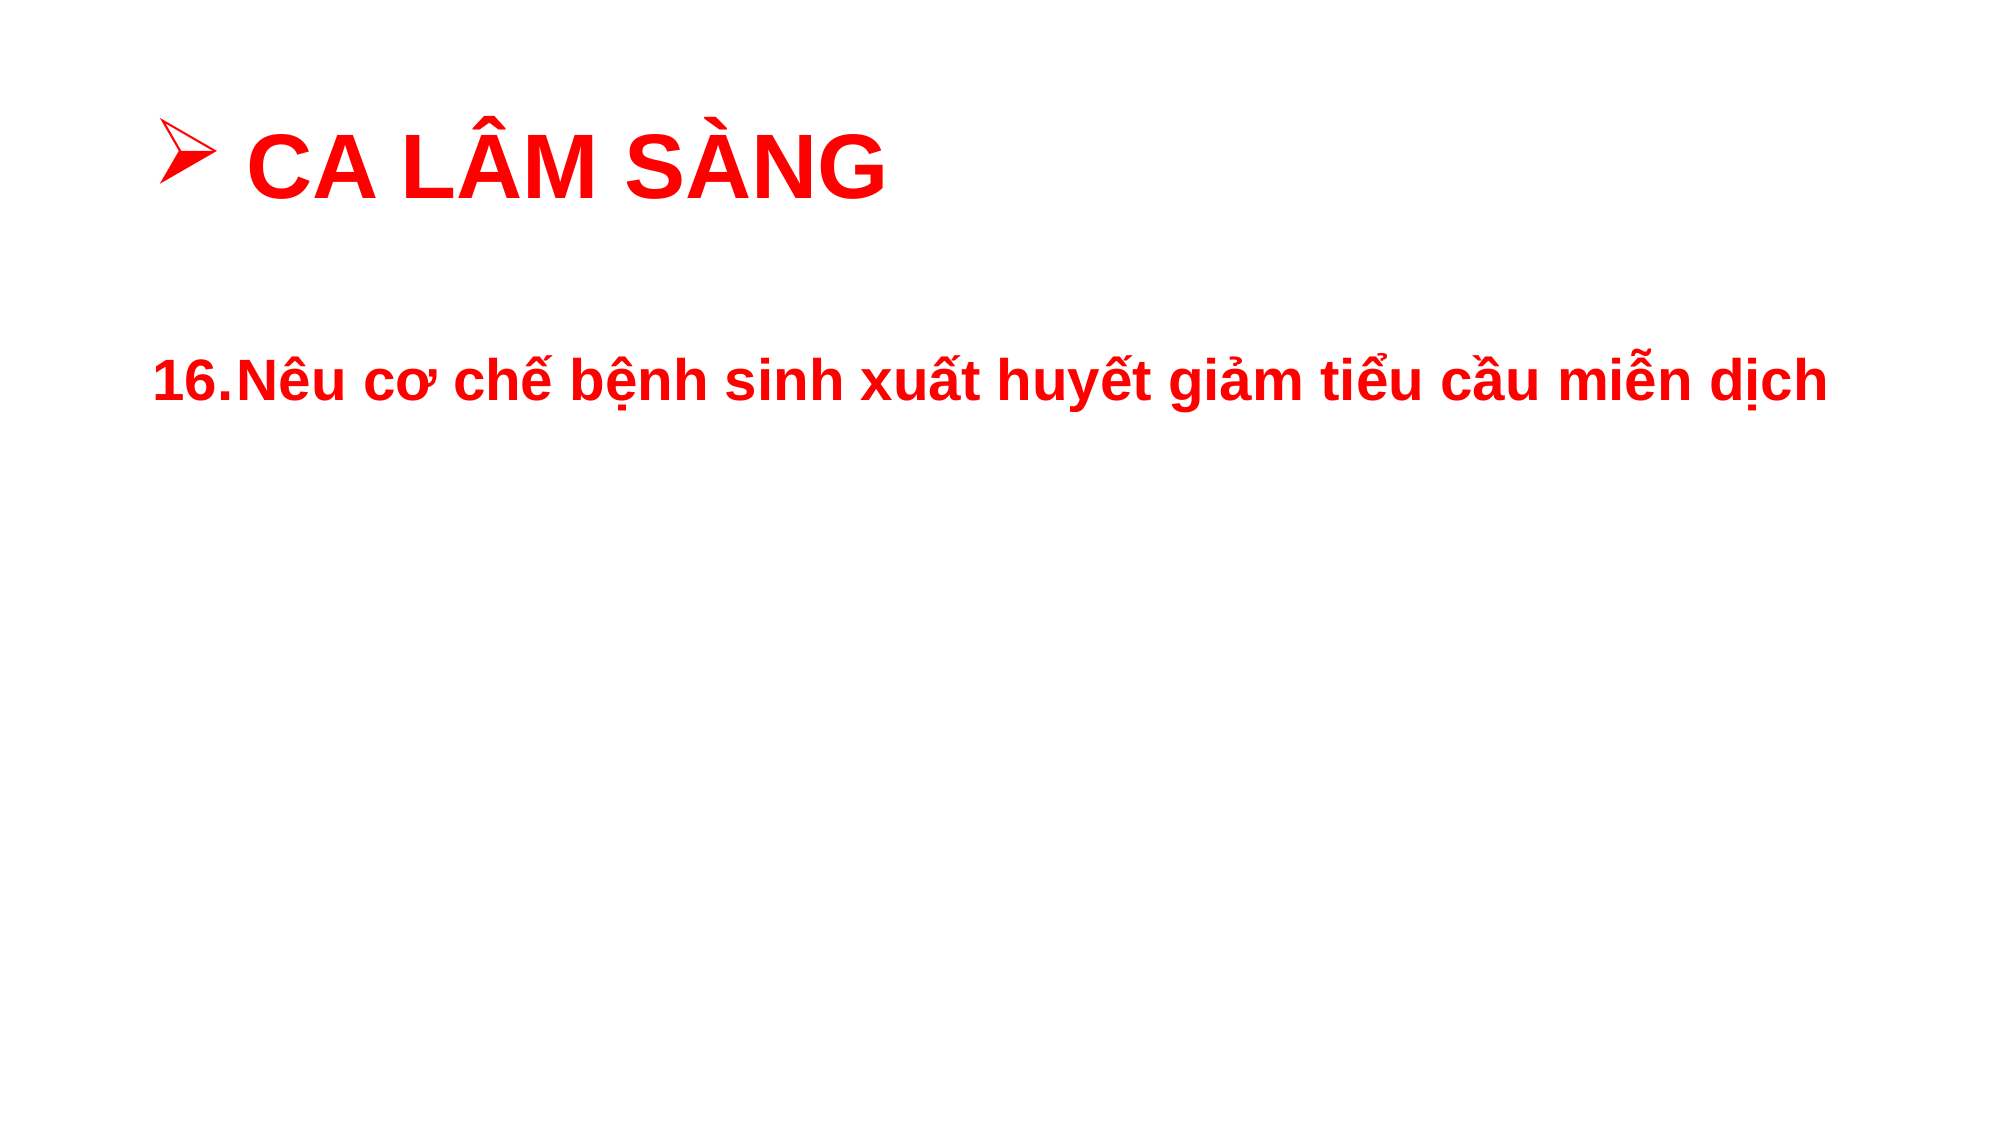

# CA LÂM SÀNG
Nêu cơ chế bệnh sinh xuất huyết giảm tiểu cầu miễn dịch